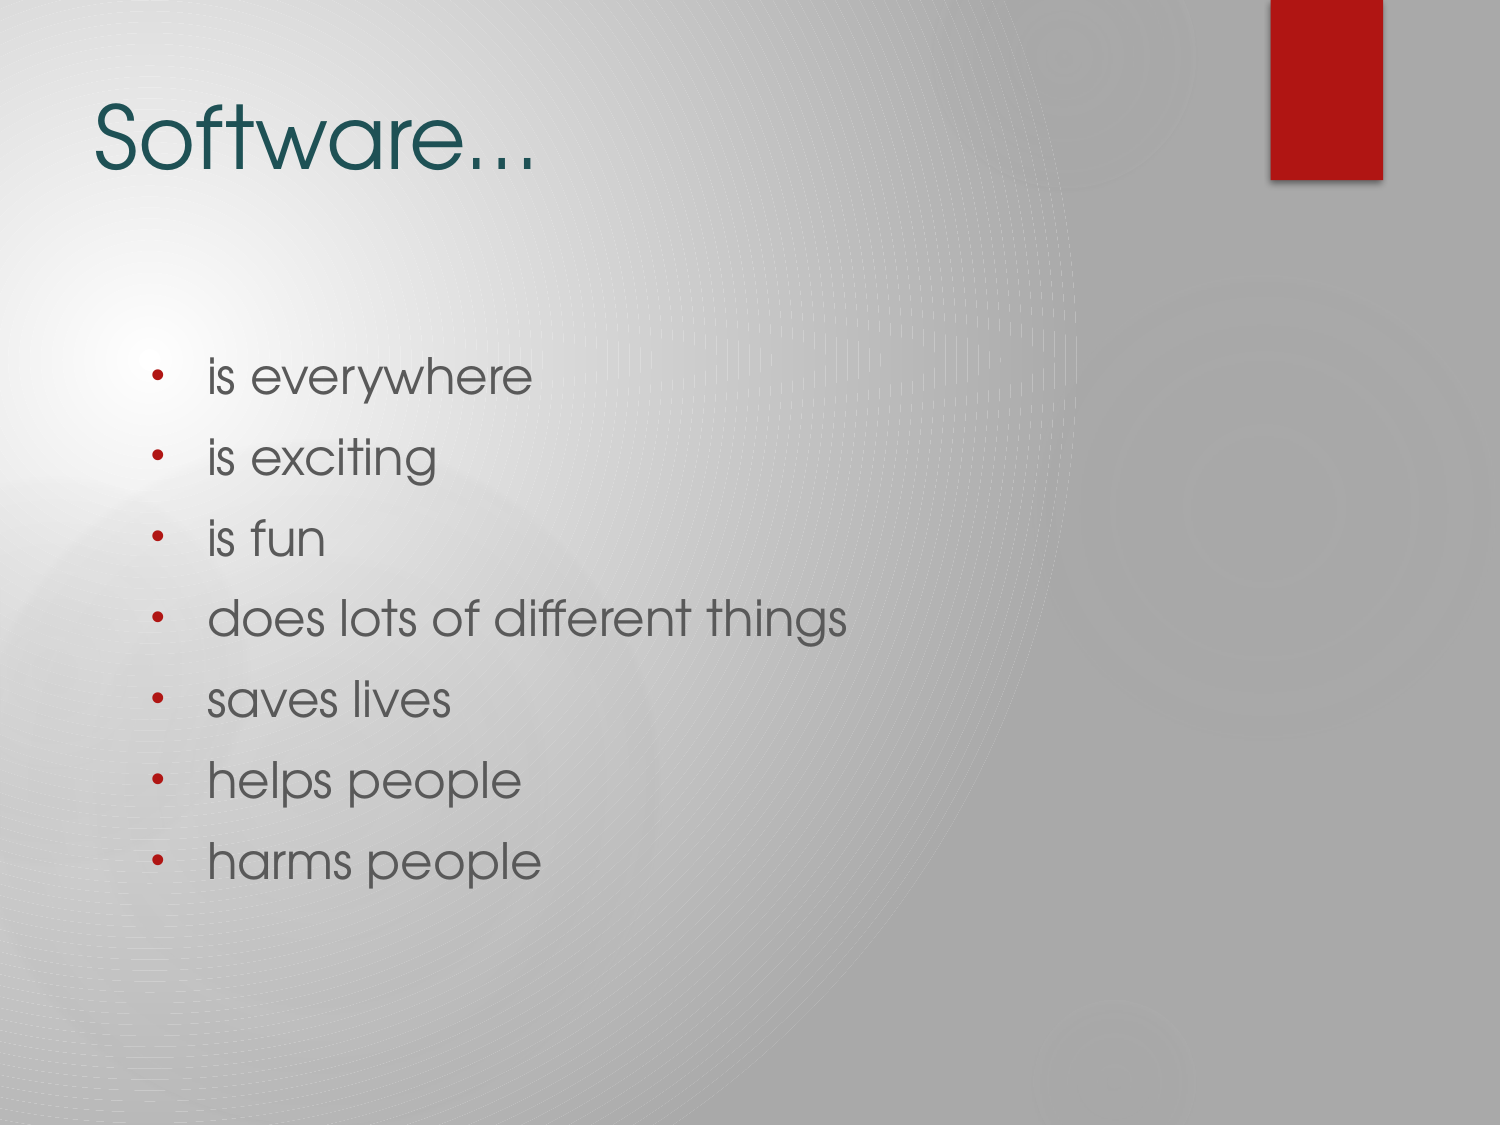

# Software…
is everywhere
is exciting
is fun
does lots of different things
saves lives
helps people
harms people